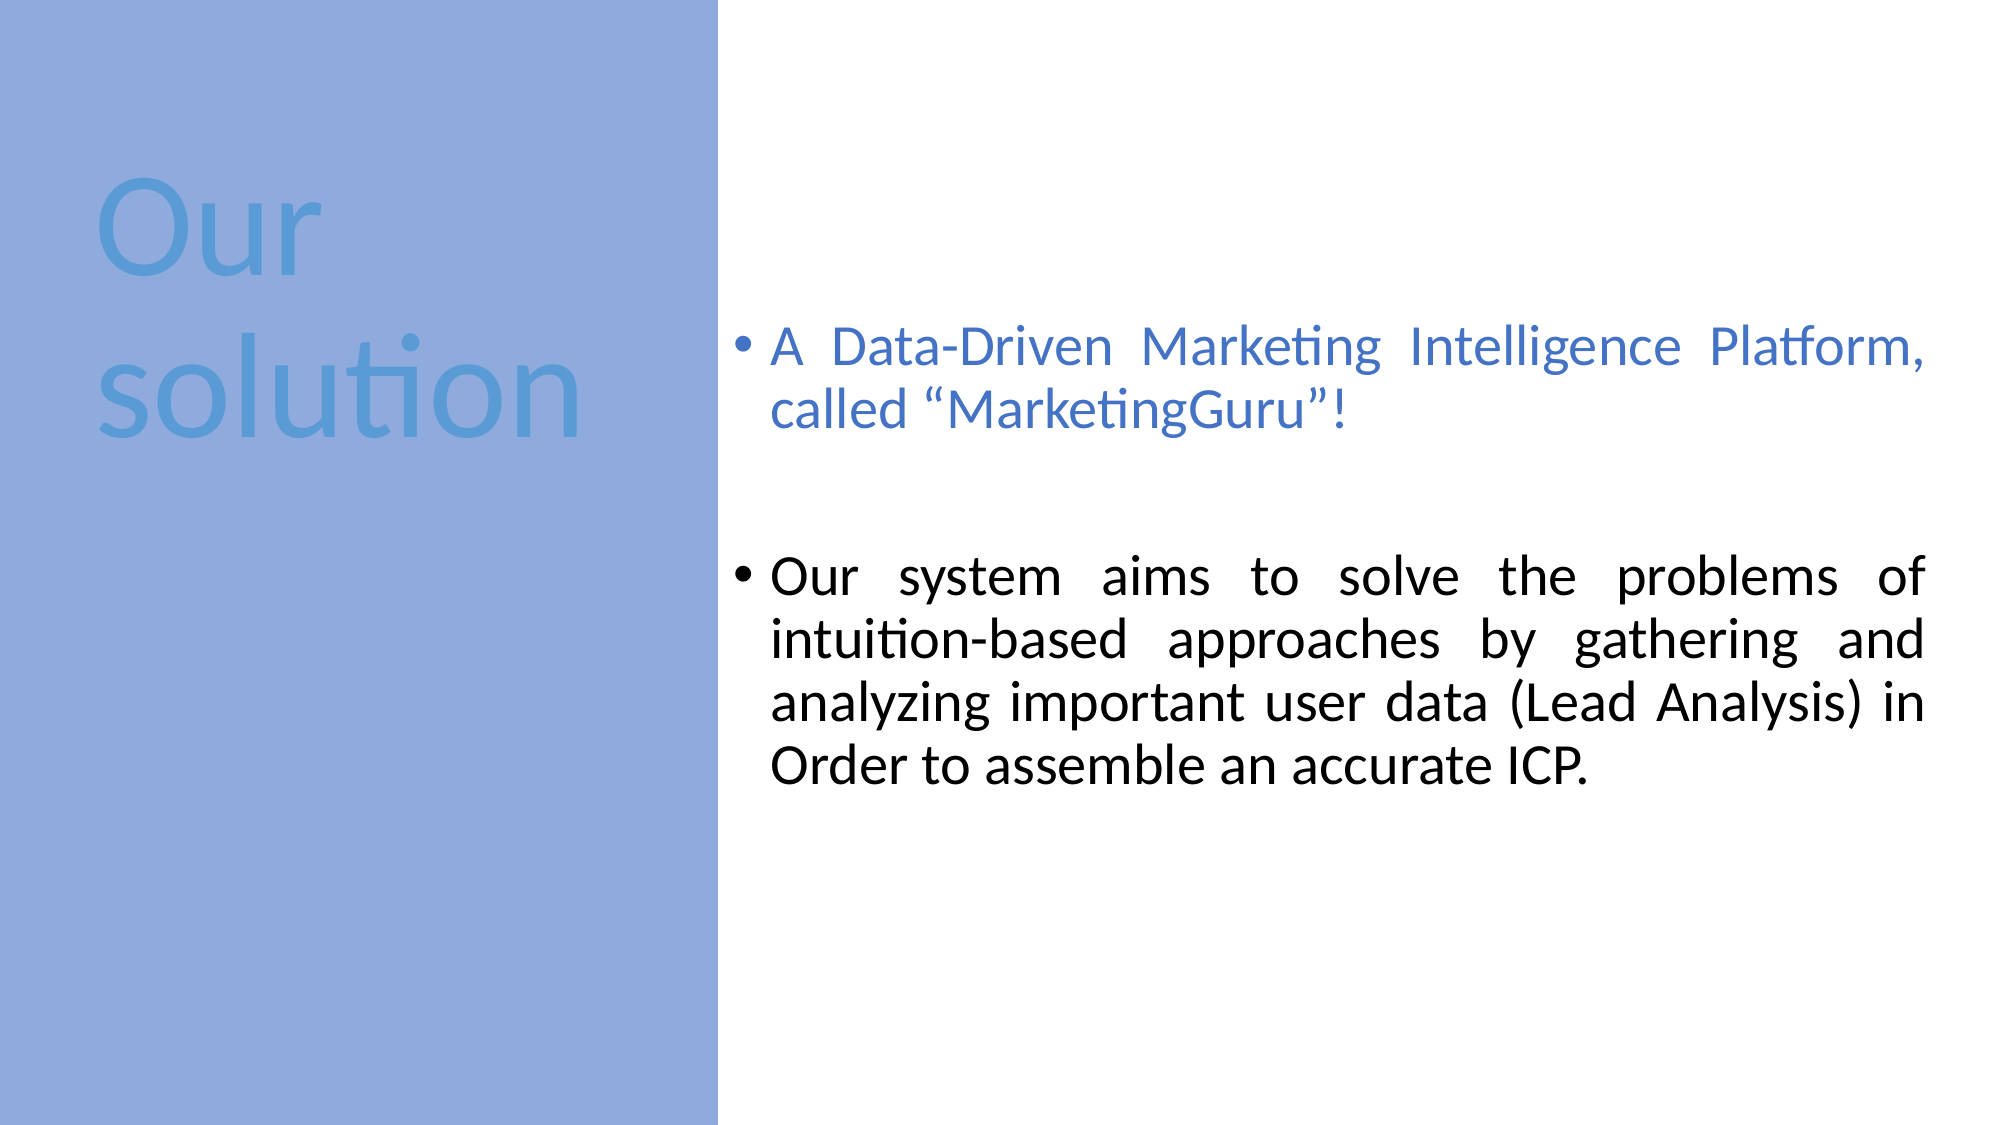

# Our solution
A Data-Driven Marketing Intelligence Platform, called “MarketingGuru”!

Our system aims to solve the problems of intuition-based approaches by gathering and analyzing important user data (Lead Analysis) in Order to assemble an accurate ICP.